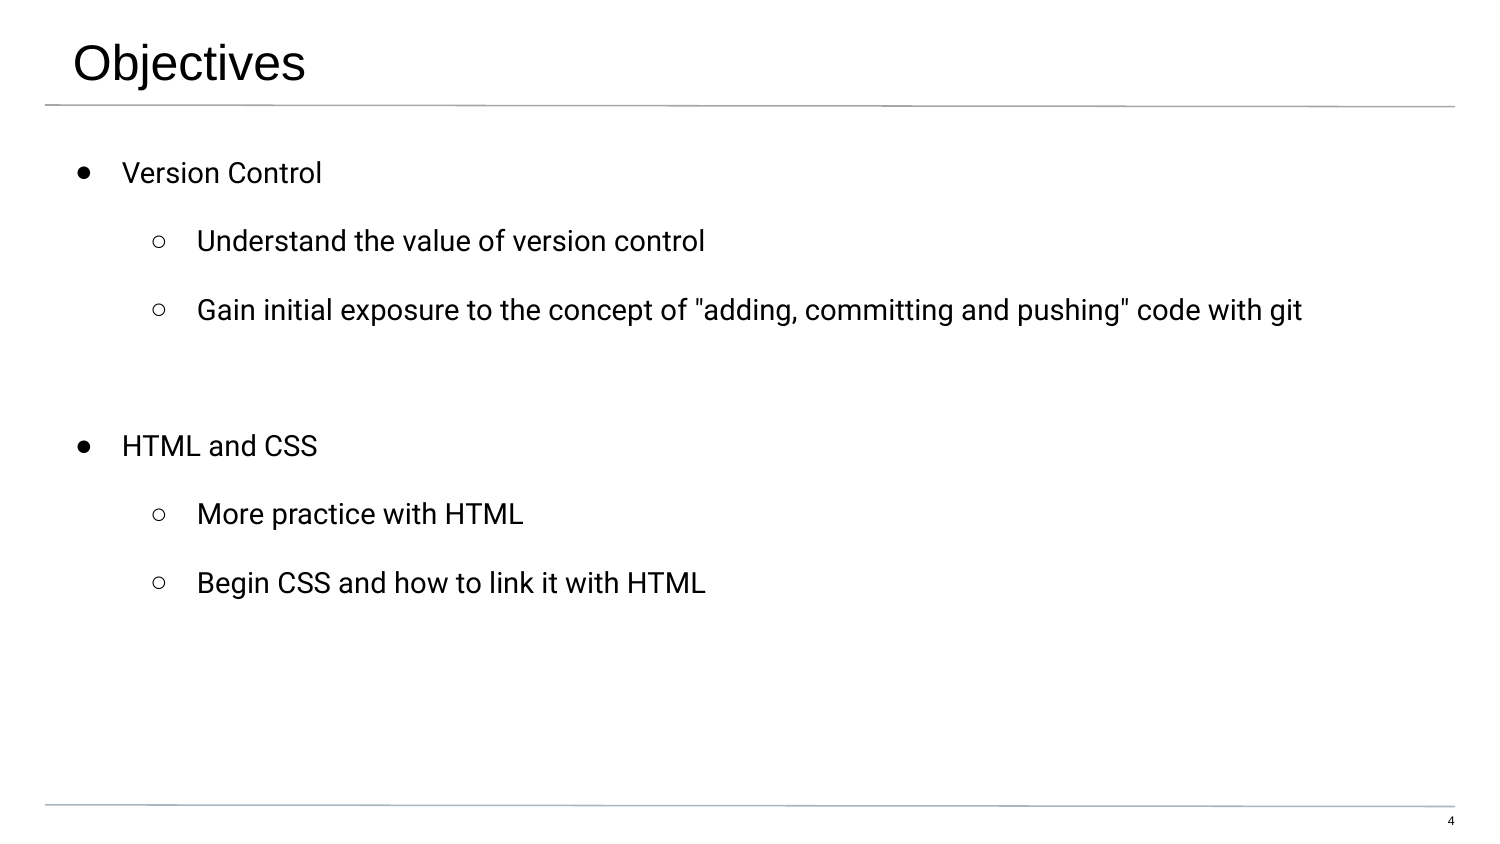

# Objectives
Version Control
Understand the value of version control
Gain initial exposure to the concept of "adding, committing and pushing" code with git

HTML and CSS
More practice with HTML
Begin CSS and how to link it with HTML